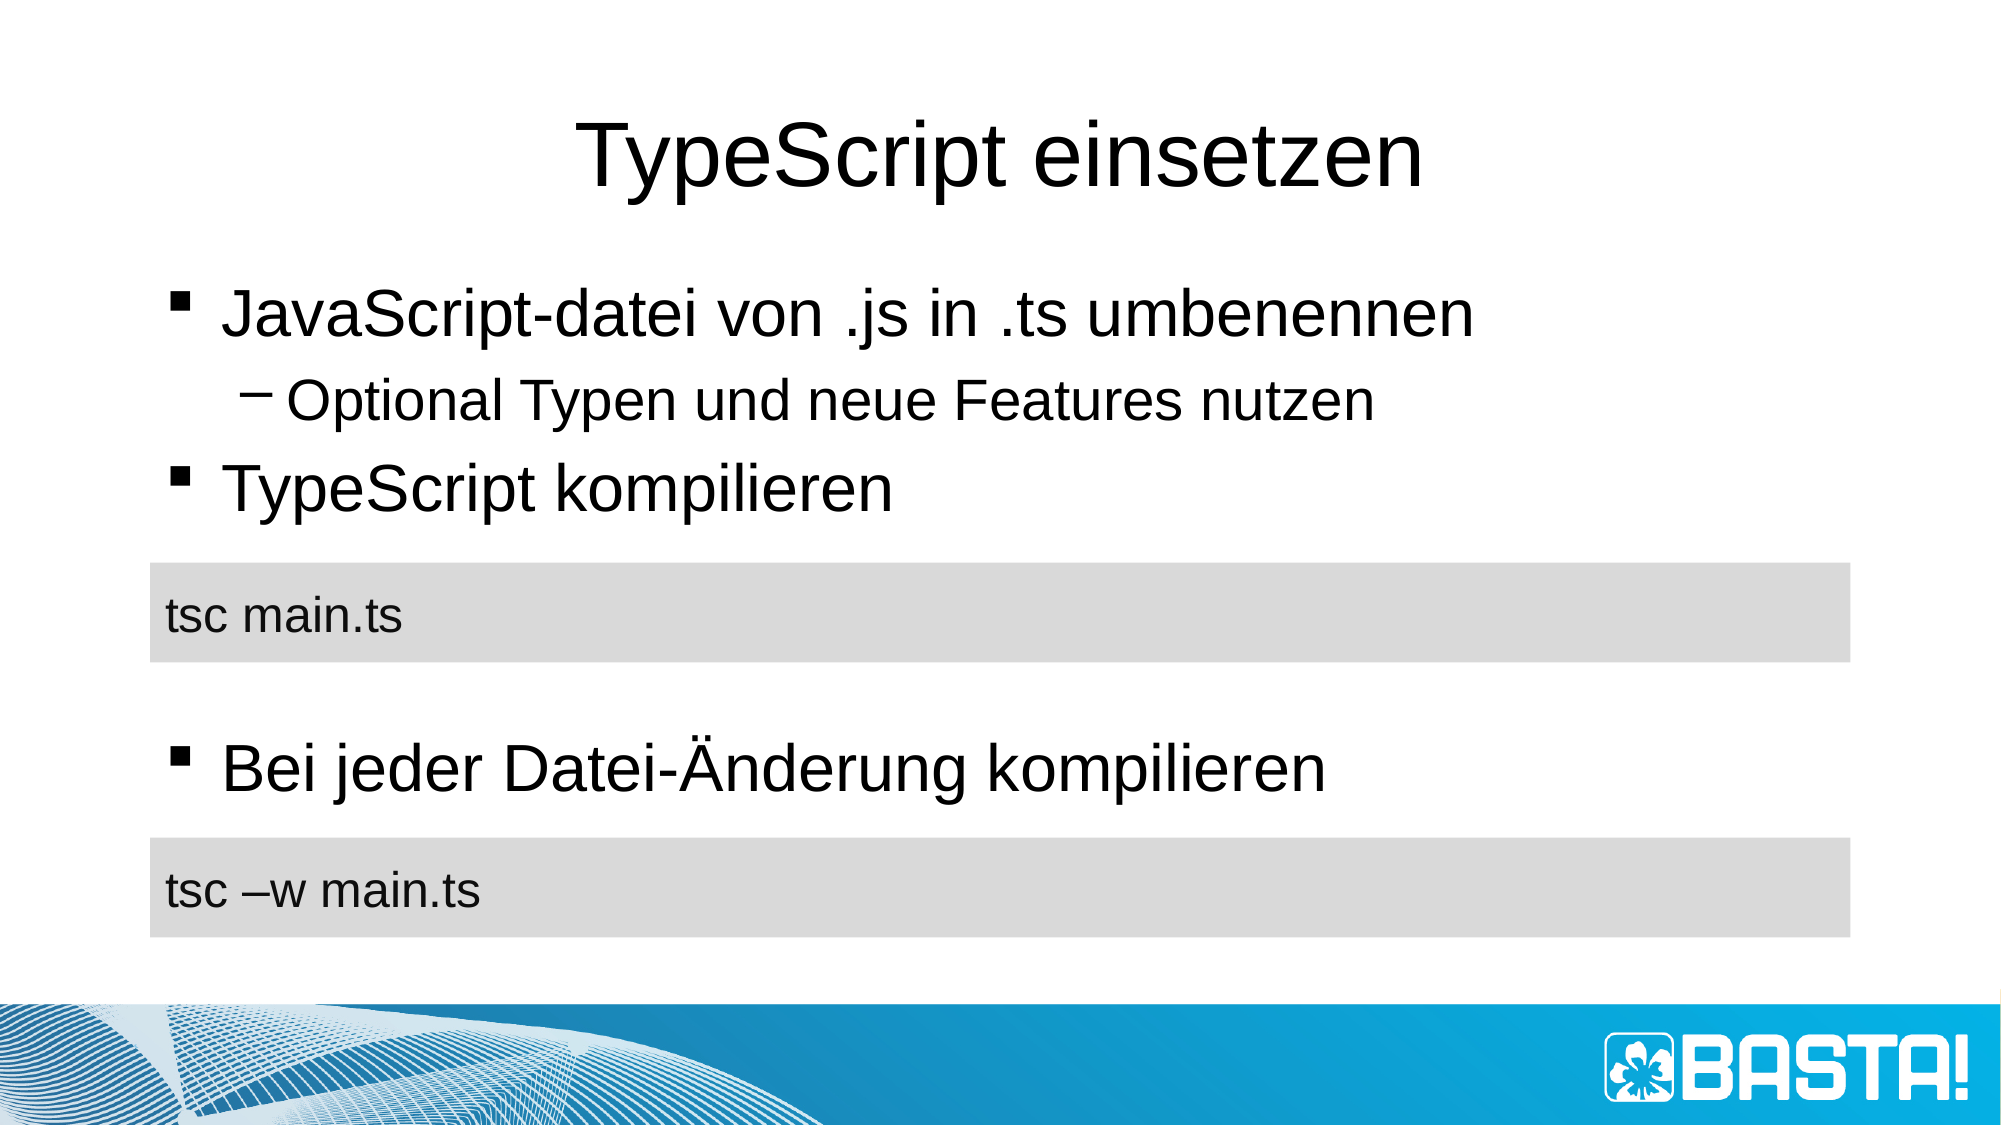

# TypeScript einsetzen
JavaScript-datei von .js in .ts umbenennen
Optional Typen und neue Features nutzen
TypeScript kompilieren

Bei jeder Datei-Änderung kompilieren
tsc main.ts
tsc –w main.ts